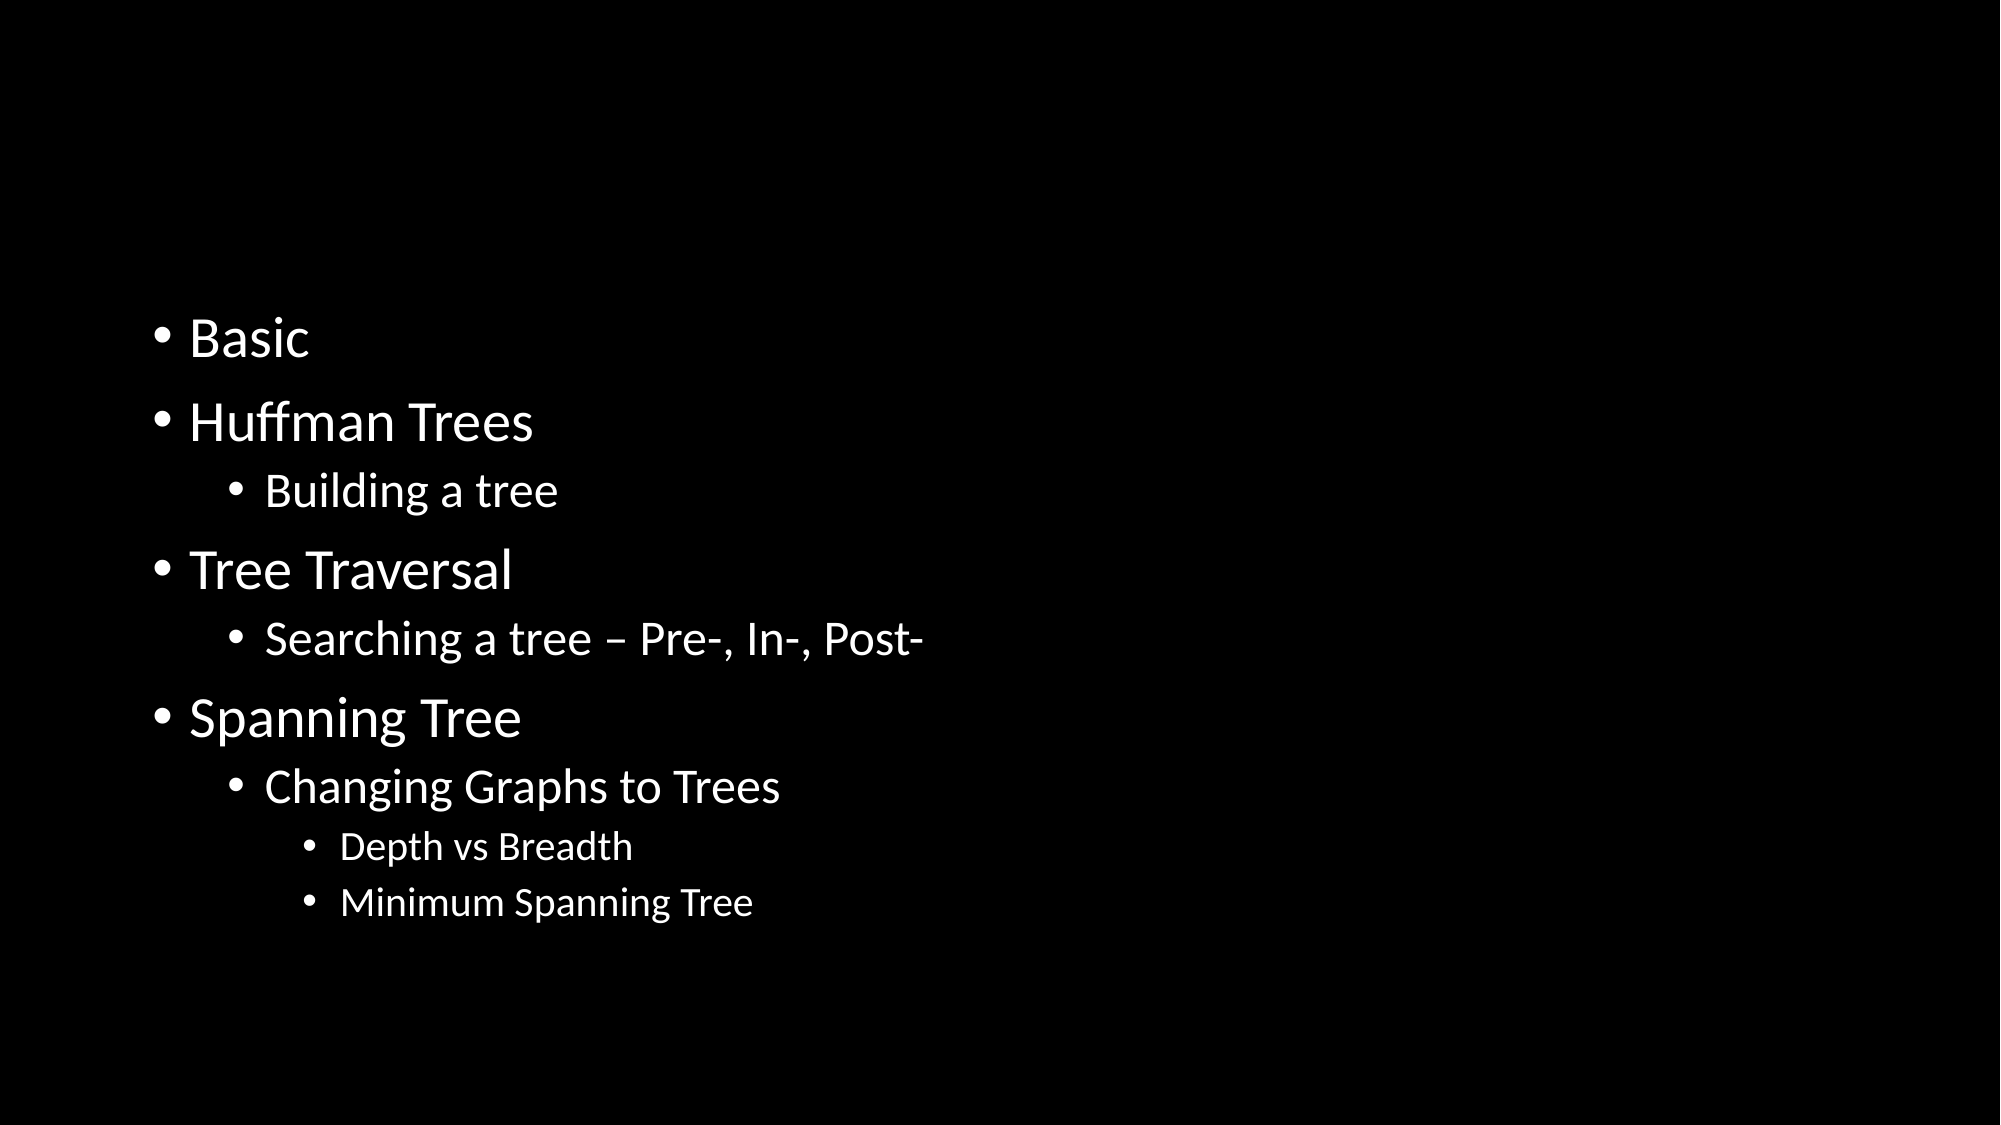

#
Basic
Huffman Trees
Building a tree
Tree Traversal
Searching a tree – Pre-, In-, Post-
Spanning Tree
Changing Graphs to Trees
Depth vs Breadth
Minimum Spanning Tree